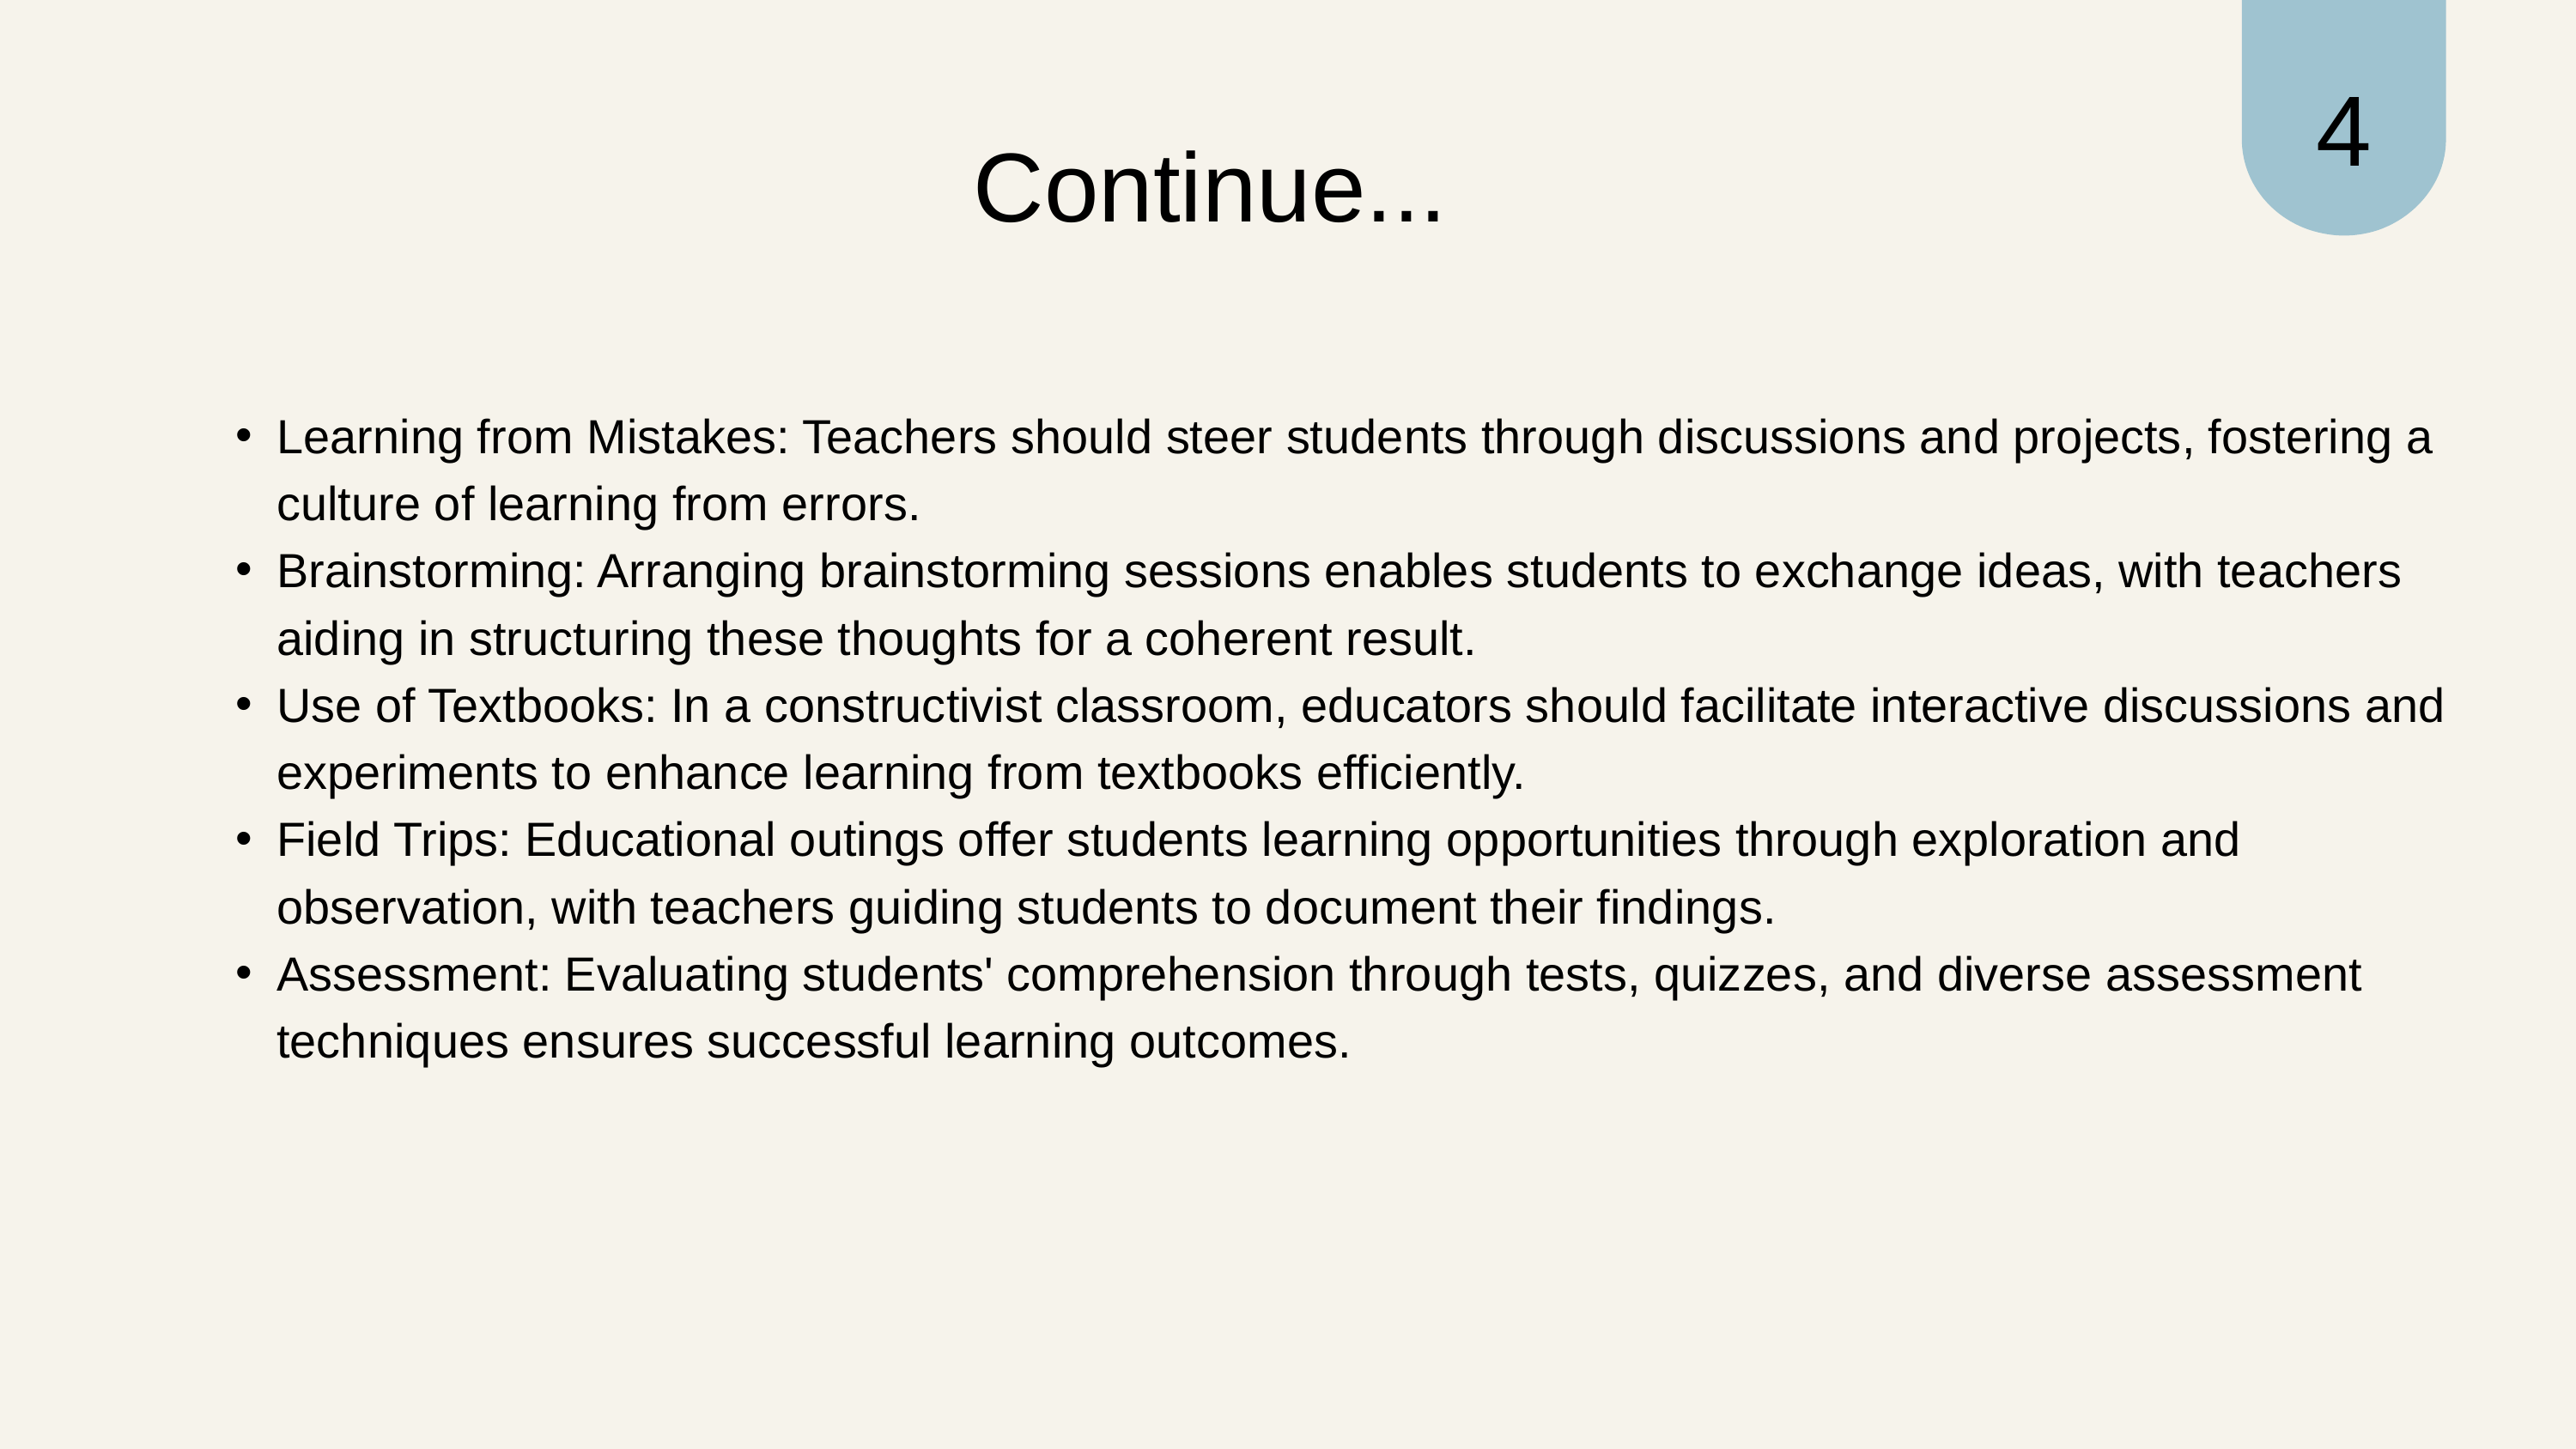

4
Continue...

Learning from Mistakes: Teachers should steer students through discussions and projects, fostering a culture of learning from errors.
Brainstorming: Arranging brainstorming sessions enables students to exchange ideas, with teachers aiding in structuring these thoughts for a coherent result.
Use of Textbooks: In a constructivist classroom, educators should facilitate interactive discussions and experiments to enhance learning from textbooks efficiently.
Field Trips: Educational outings offer students learning opportunities through exploration and observation, with teachers guiding students to document their findings.
Assessment: Evaluating students' comprehension through tests, quizzes, and diverse assessment techniques ensures successful learning outcomes.